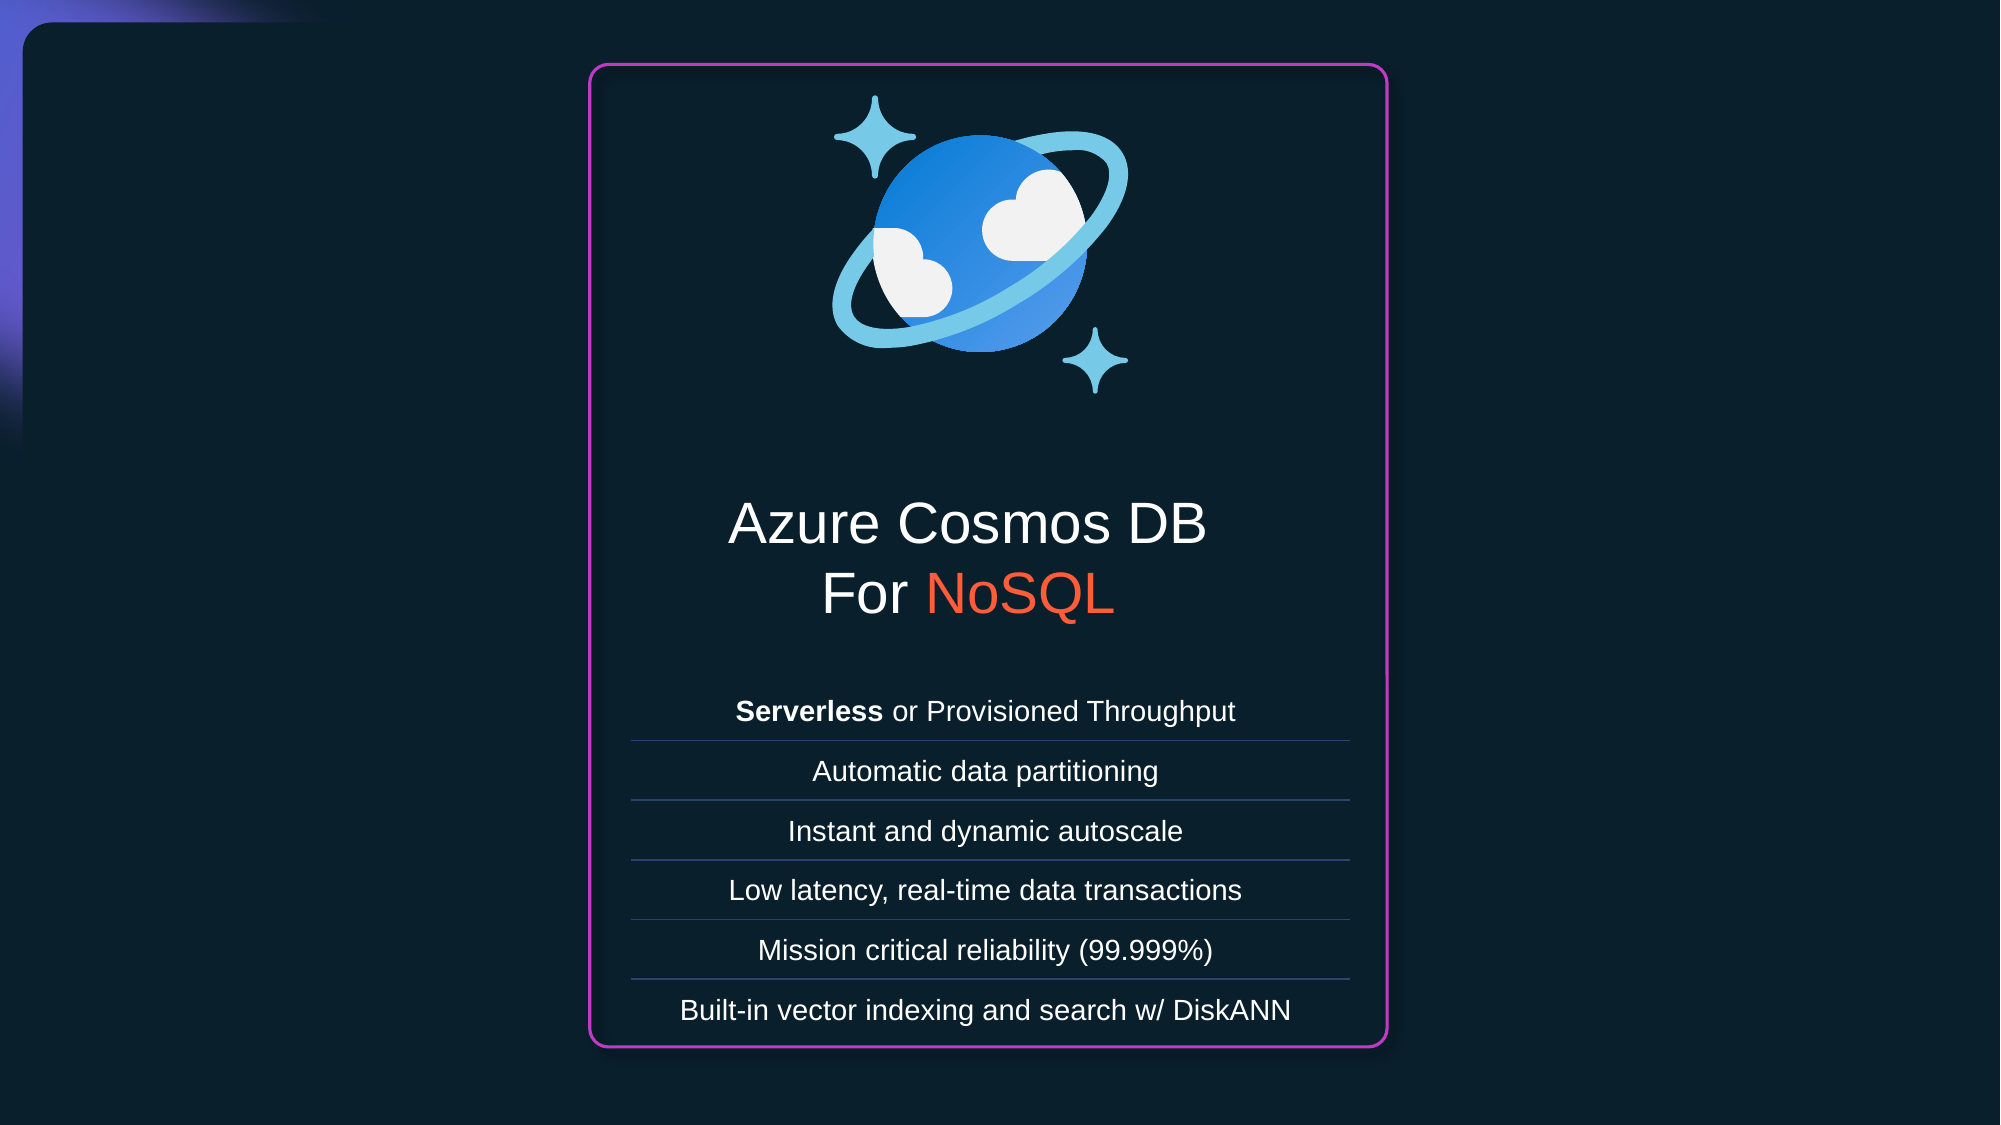

Announcement slide (dark) with color wipe

Azure Cosmos DB
For NoSQL
Serverless or Provisioned Throughput
Automatic data partitioning
Instant and dynamic autoscale
Low latency, real-time data transactions
Mission critical reliability (99.999%)
Built-in vector indexing and search w/ DiskANN
Zoom + fade